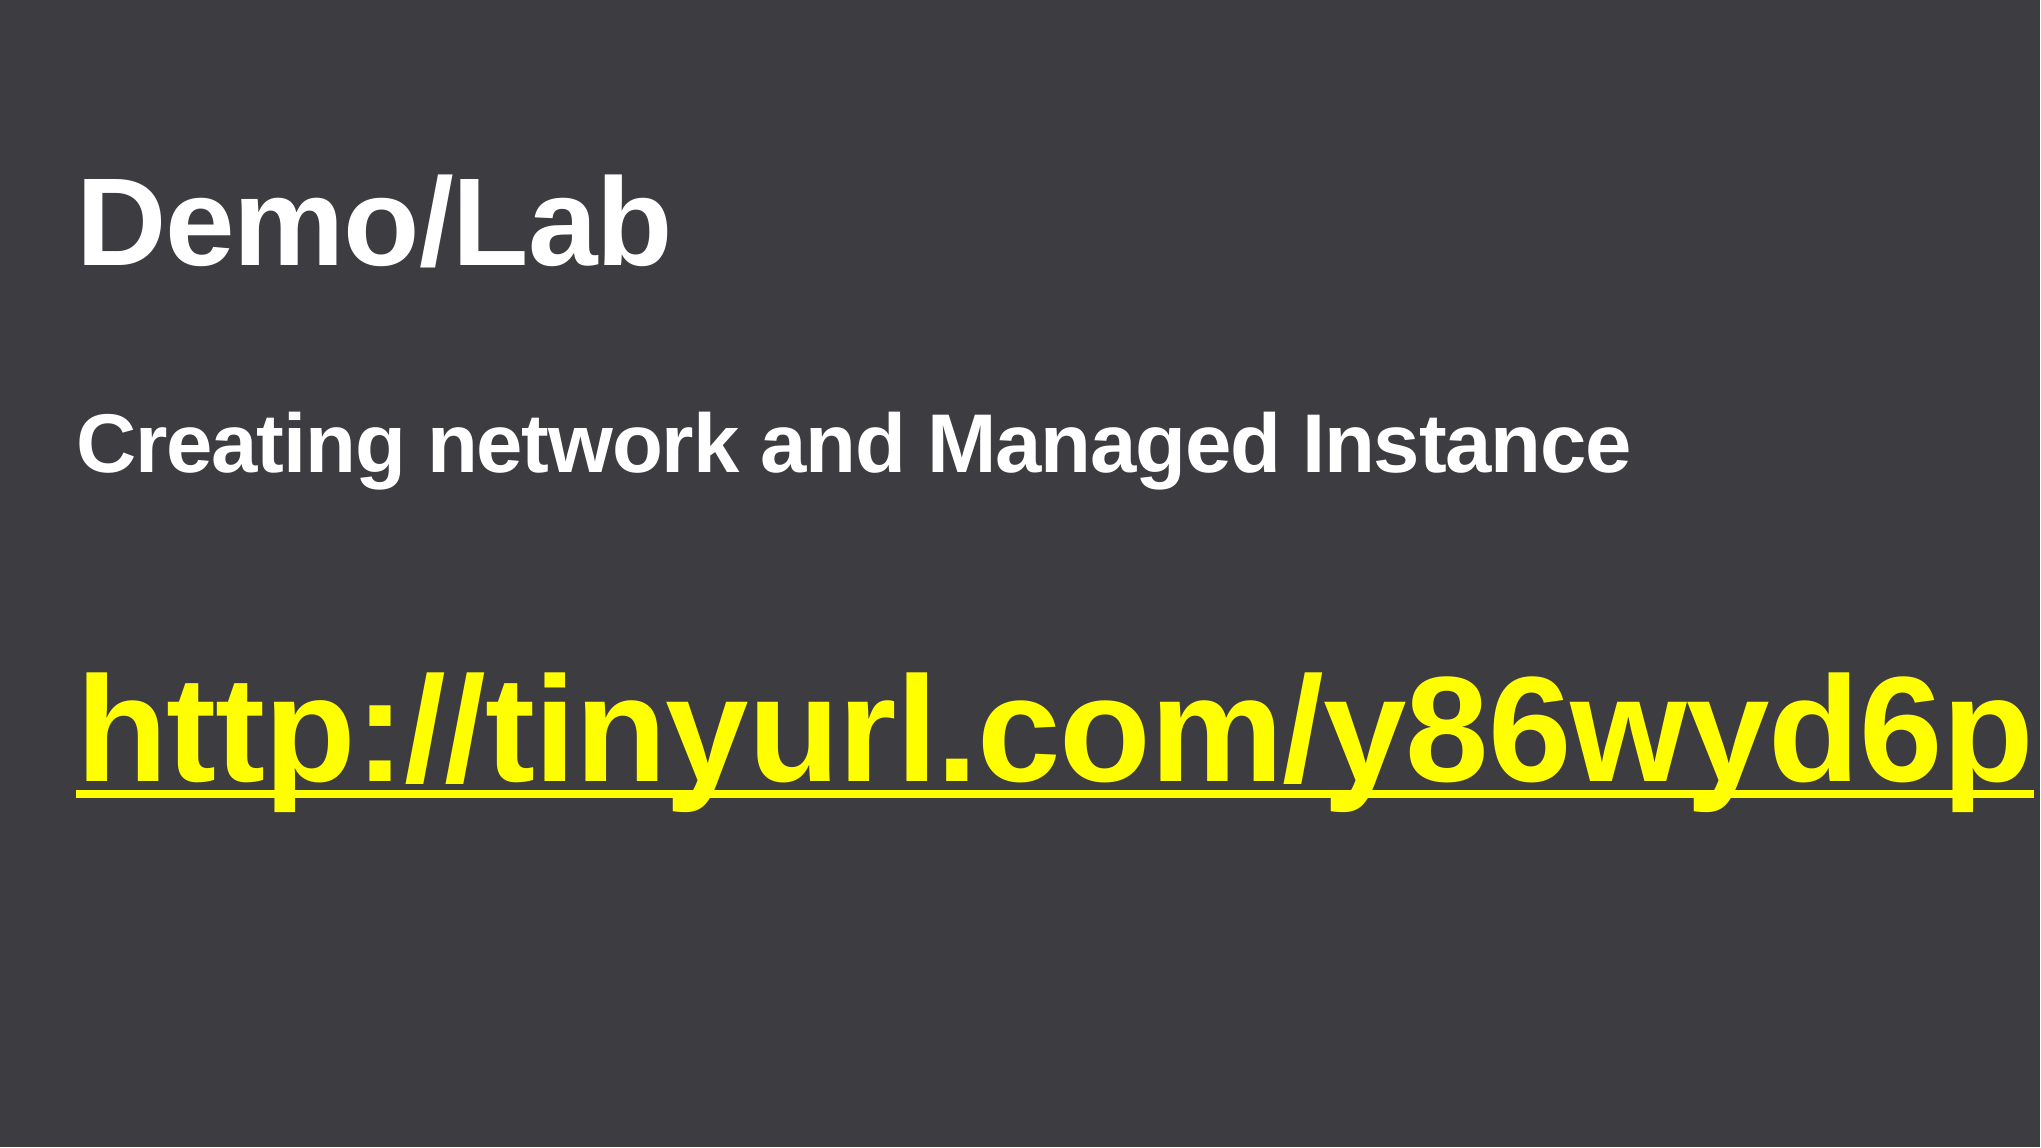

# Demo/Lab Creating network and Managed Instance​ http://tinyurl.com/y86wyd6p